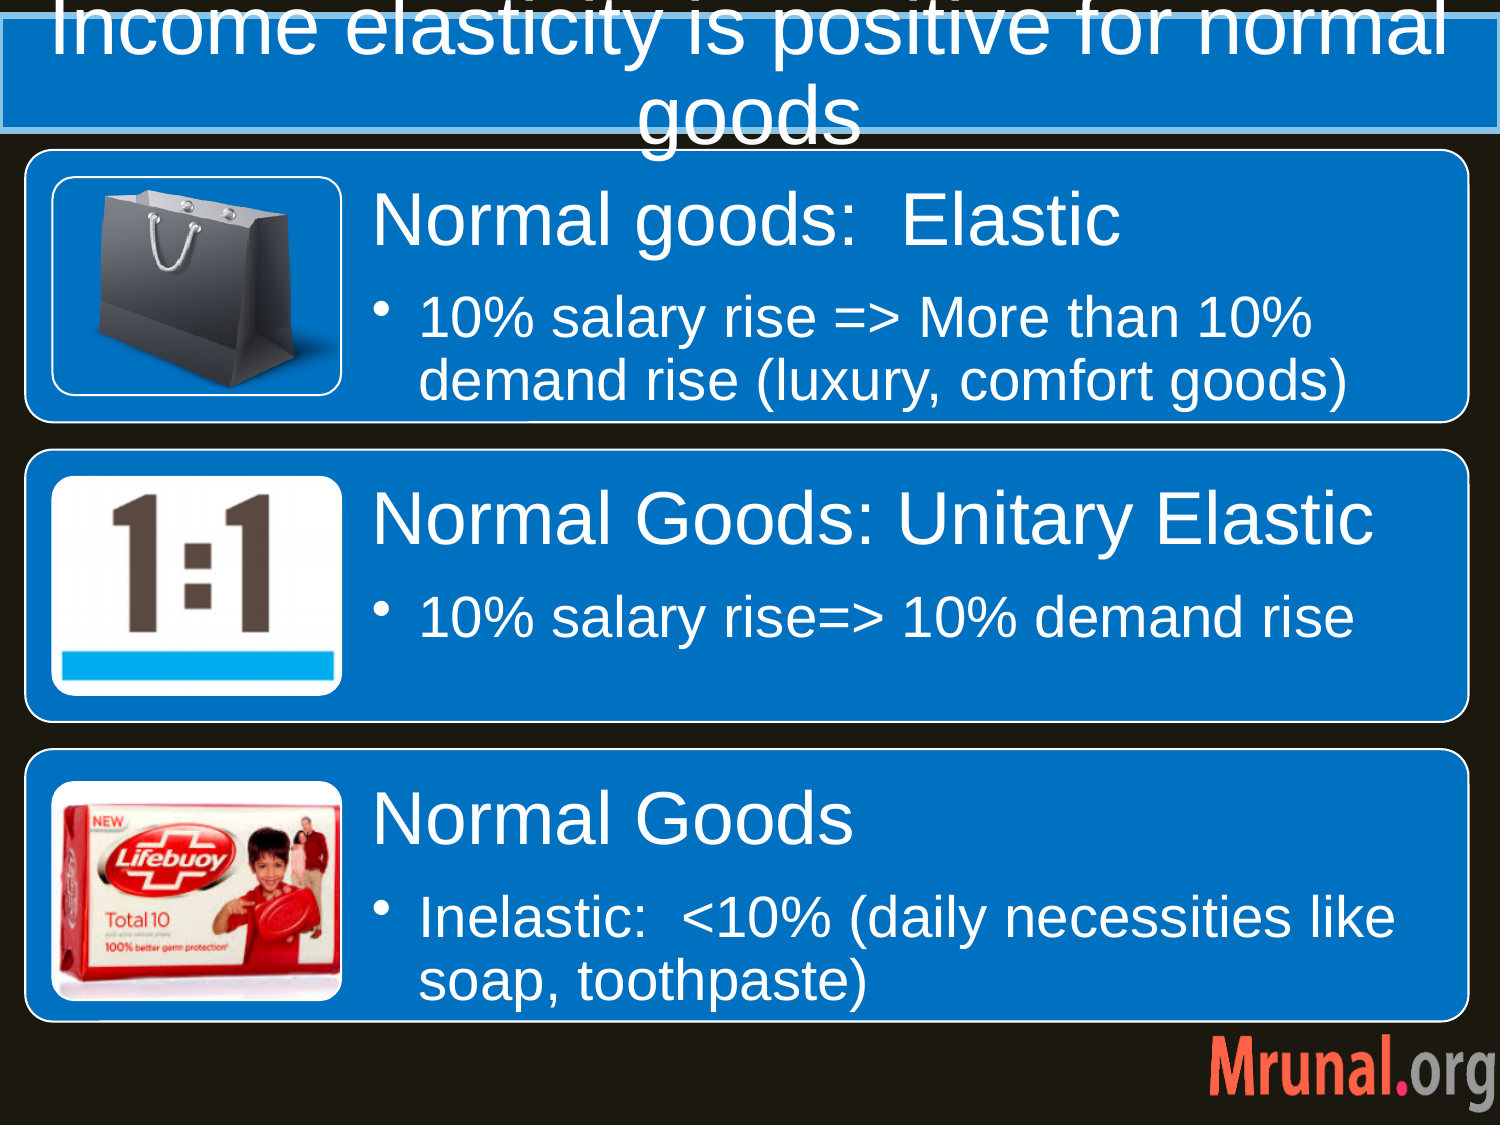

# Income elasticity is positive for normal goods
Normal goods:  Elastic
10% salary rise => More than 10% demand rise (luxury, comfort goods)
Normal Goods: Unitary Elastic
10% salary rise=> 10% demand rise
Normal Goods
Inelastic:  <10% (daily necessities like soap, toothpaste)